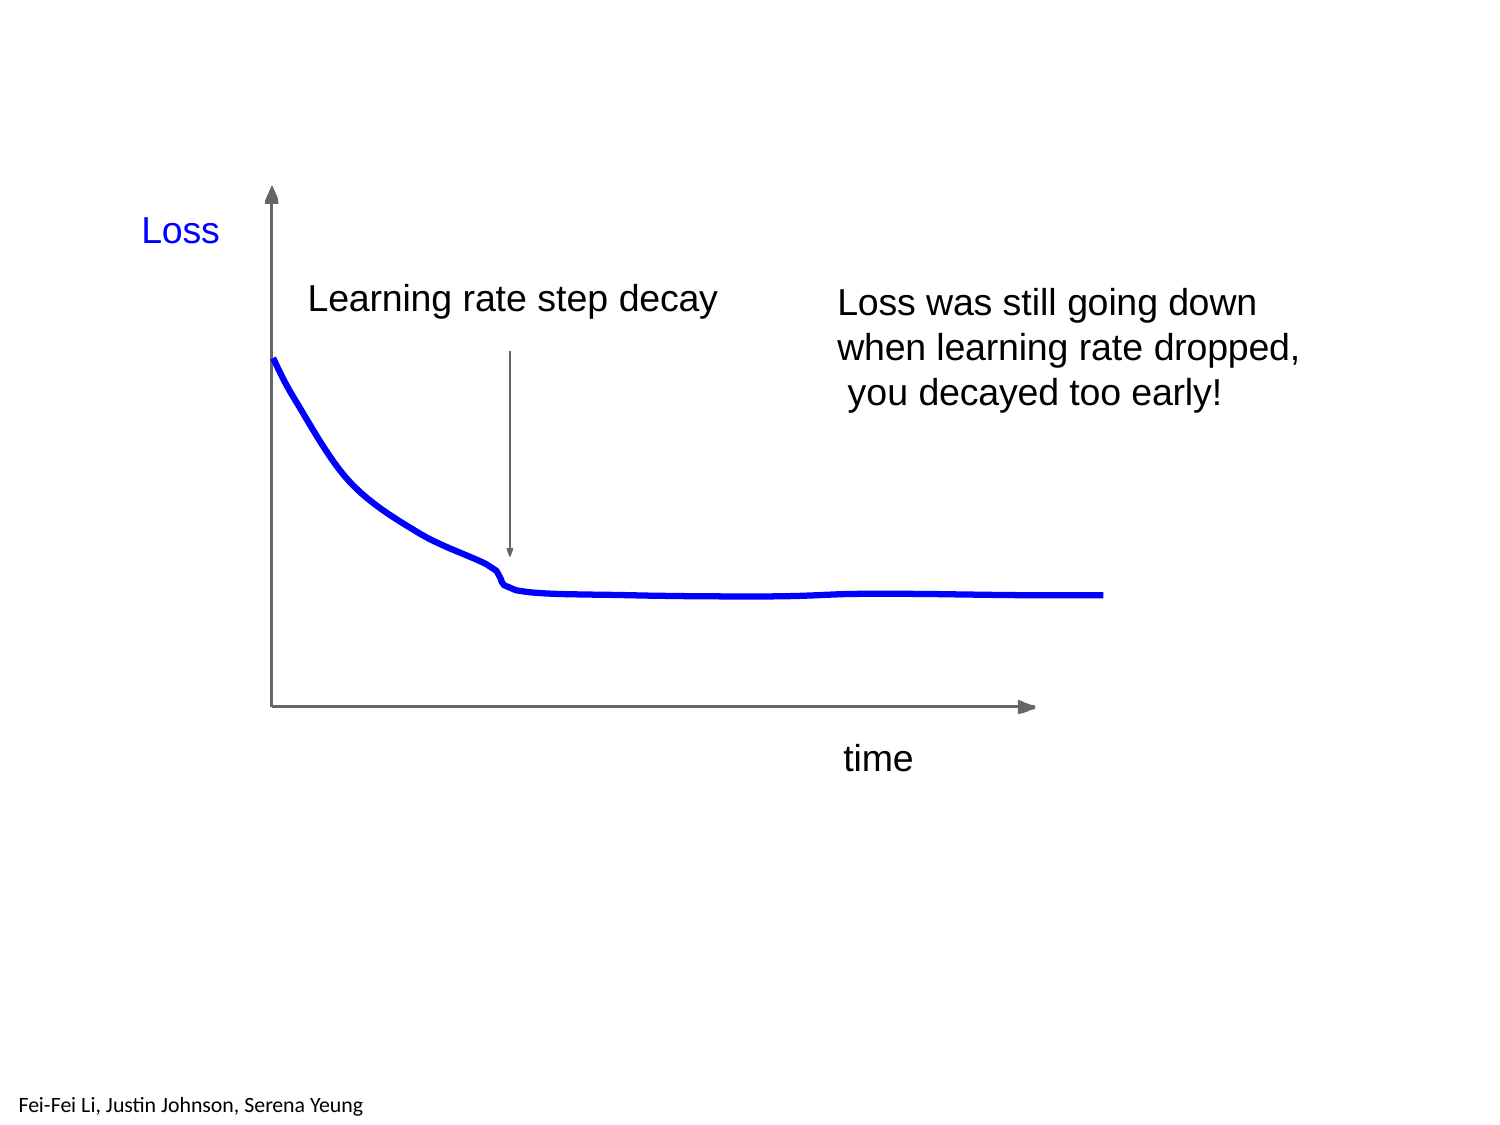

# Loss
Learning rate step decay
Loss was still going down  when learning rate dropped,  you decayed too early!
time
Lecture 7 -
95
Fei-Fei Li & Justin Johnson & Serena Yeung	Lecture 7 -	April 25, 2019
Fei-Fei Li, Justin Johnson, Serena Yeung
Fei-Fei Li & Justin Johnson & Serena Yeung
April 25, 2019